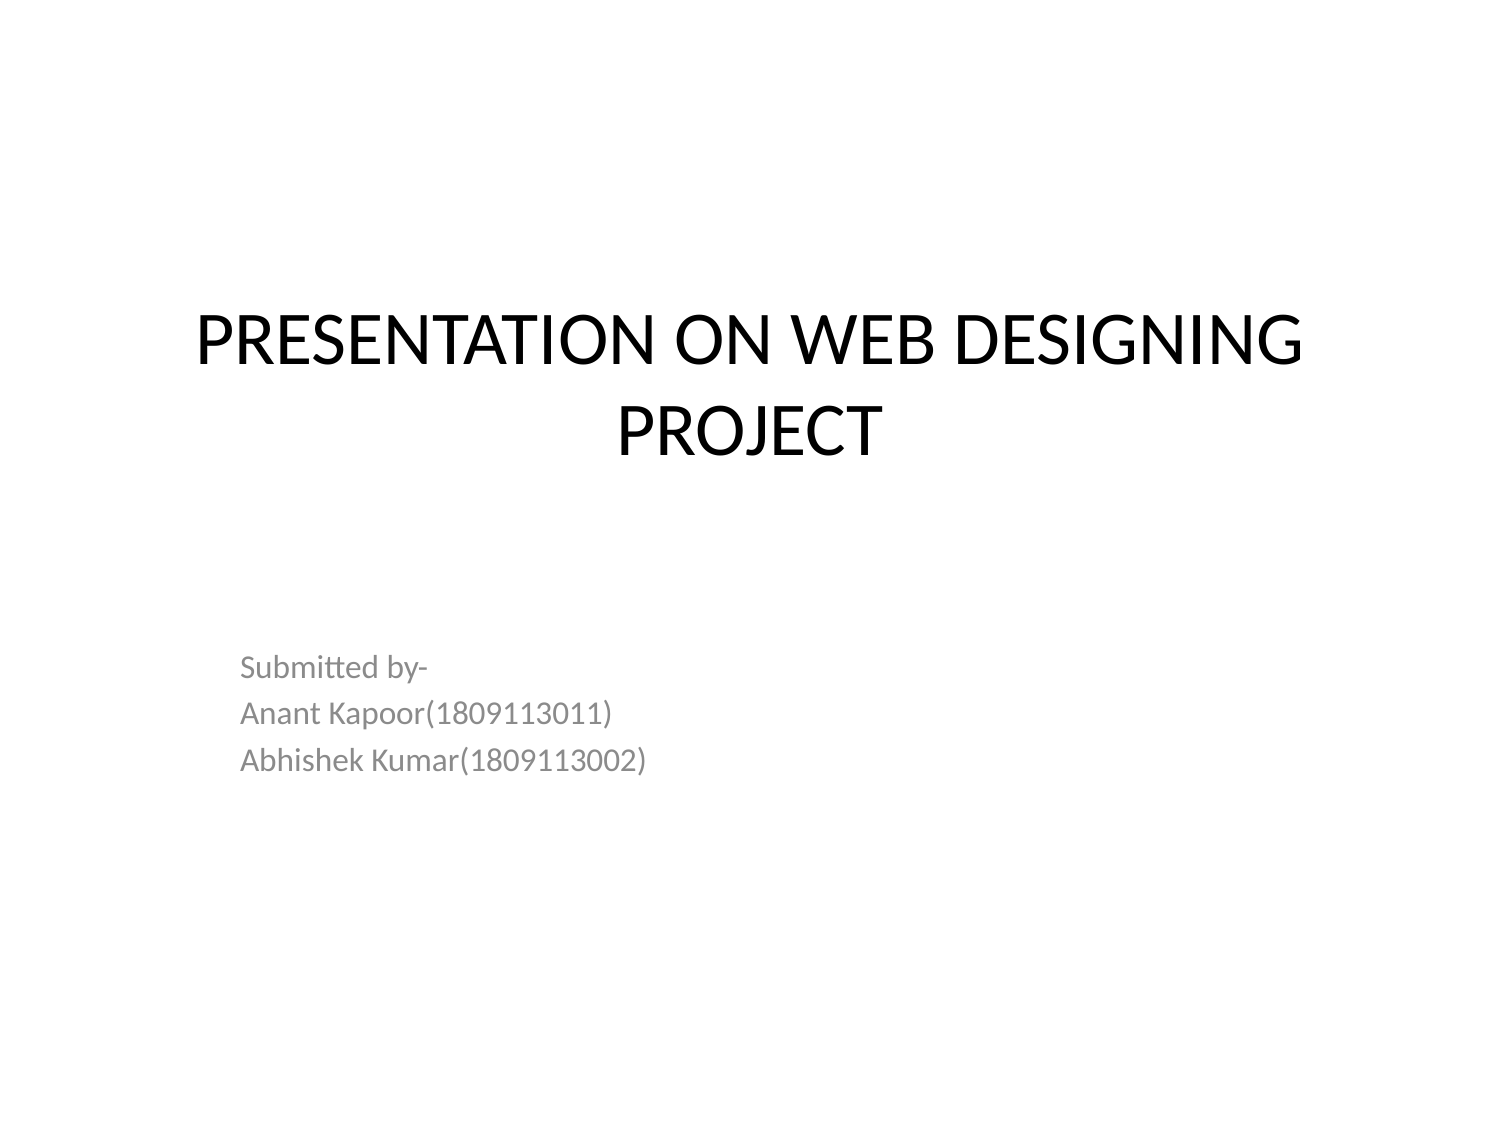

# PRESENTATION ON WEB DESIGNING PROJECT
Submitted by-
Anant Kapoor(1809113011)
Abhishek Kumar(1809113002)